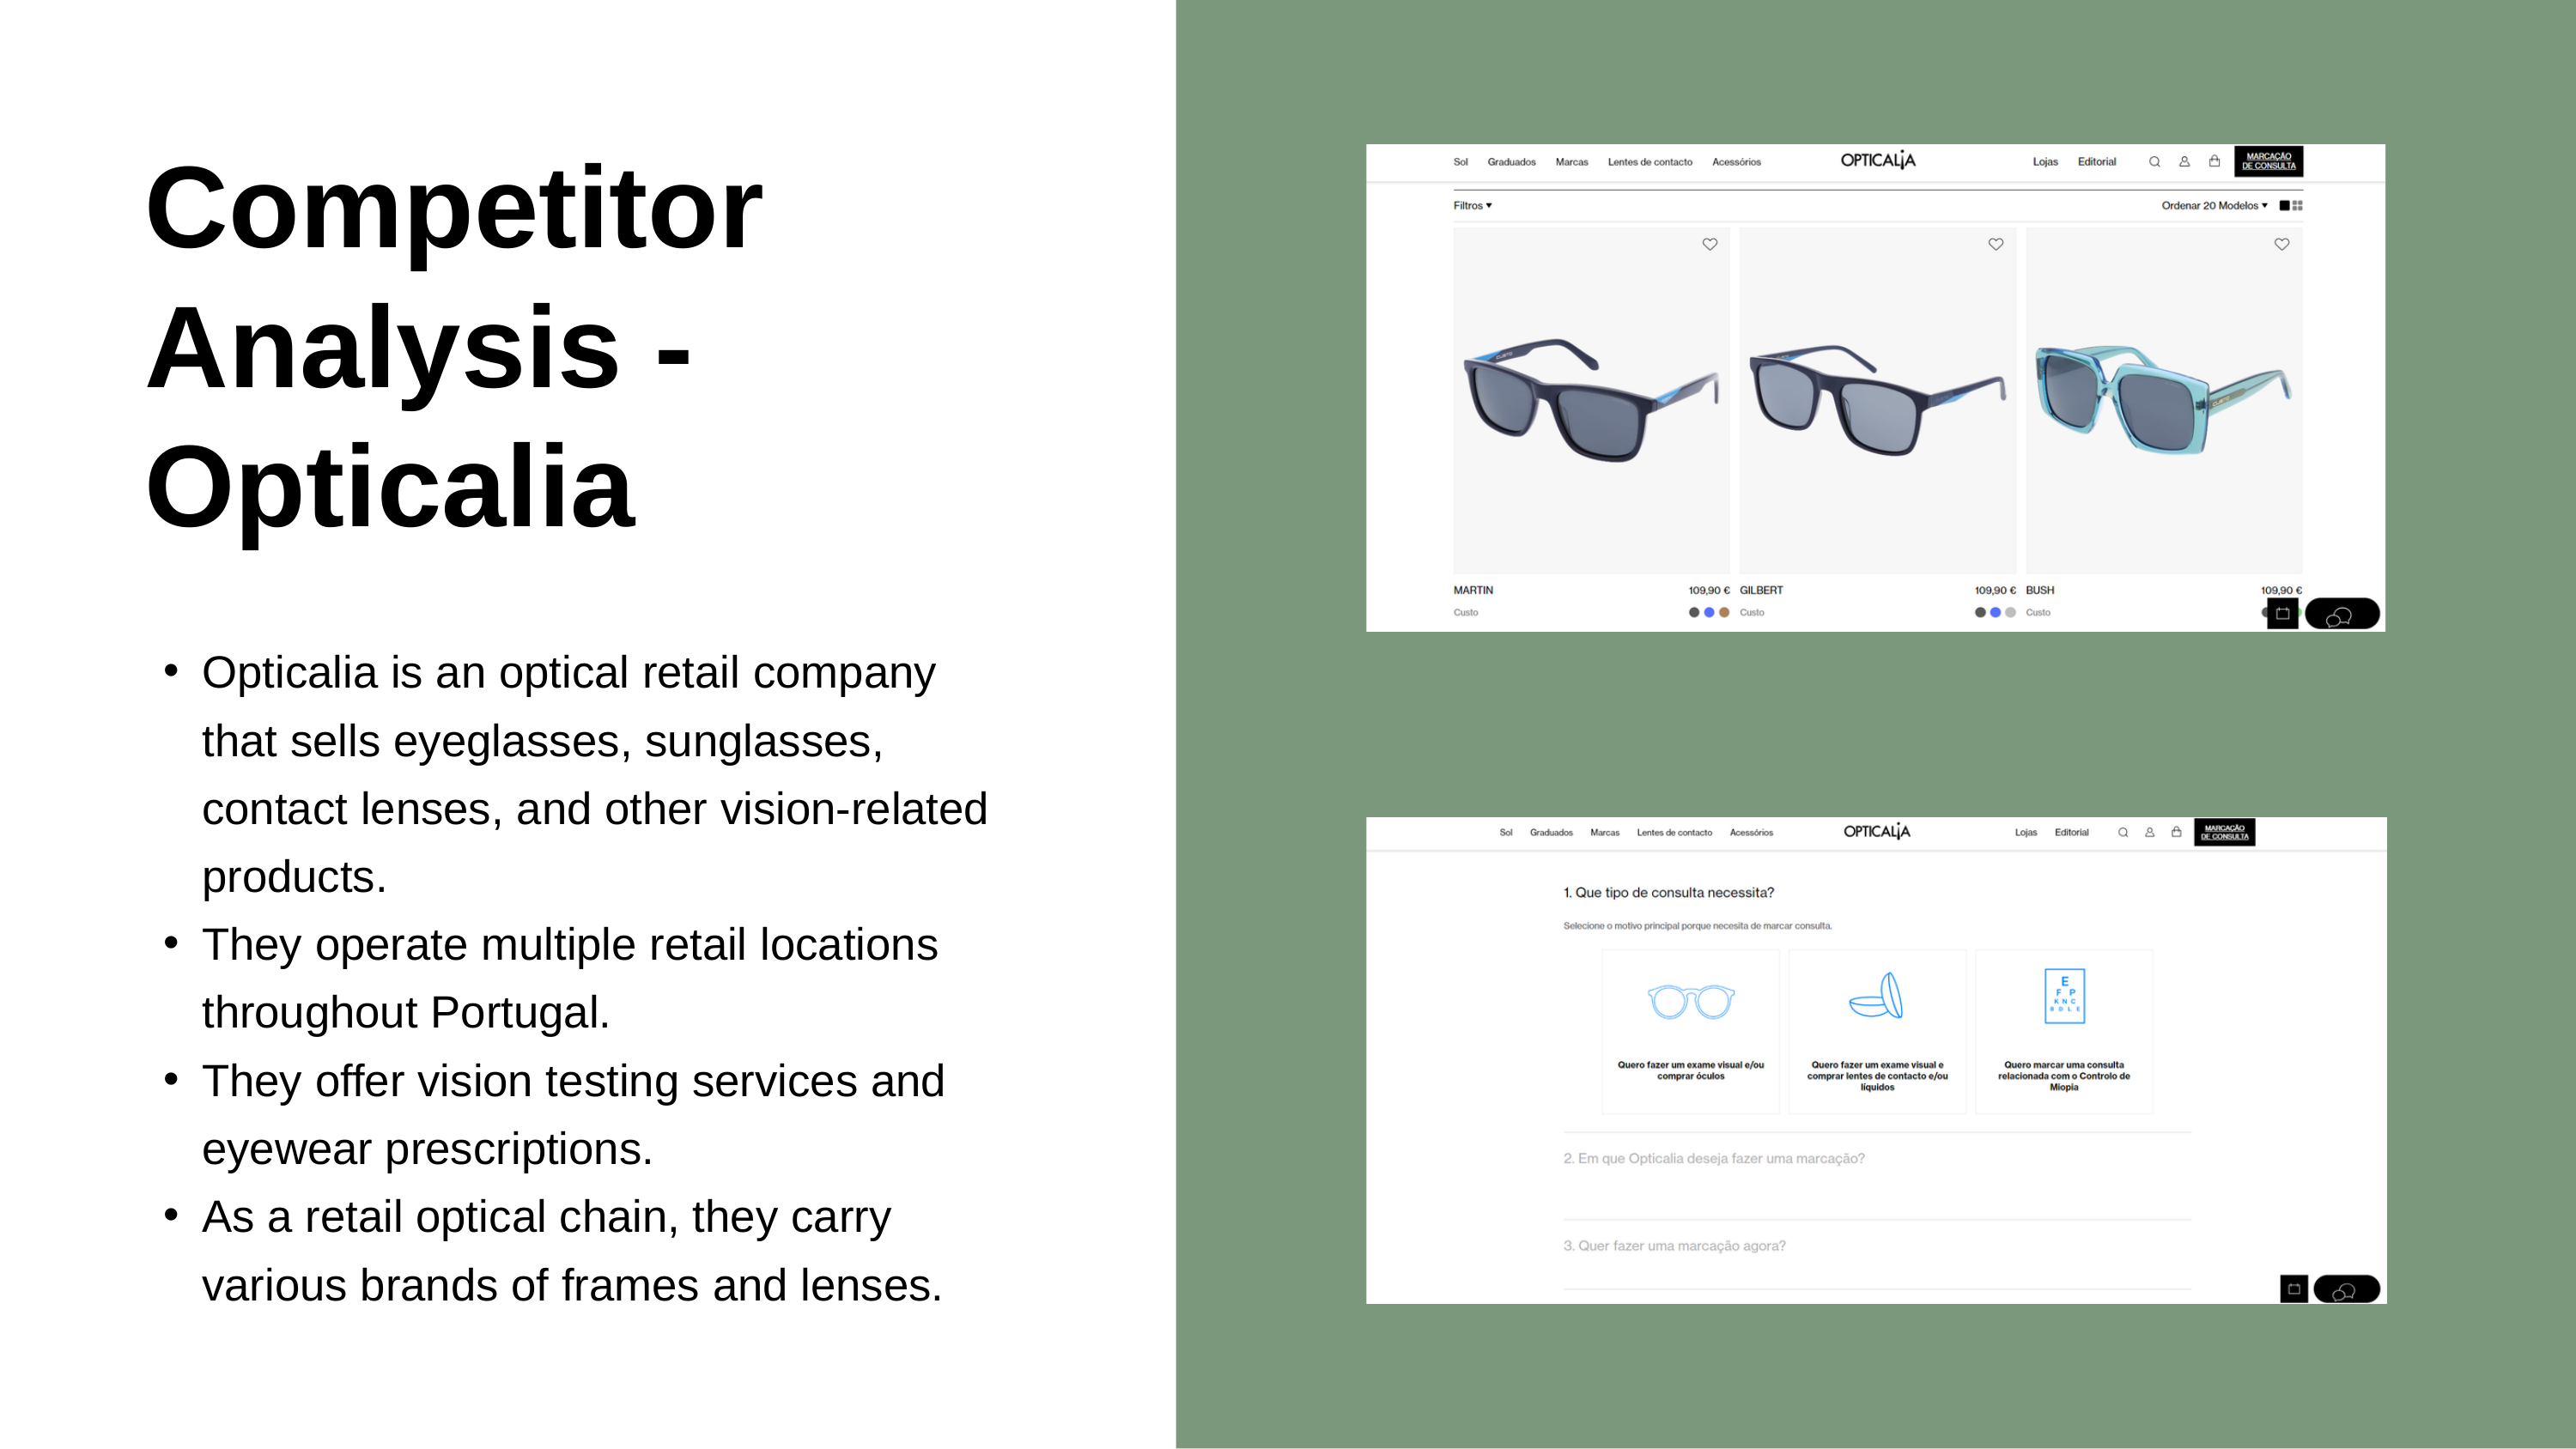

Competitor Analysis - Opticalia

Opticalia is an optical retail company that sells eyeglasses, sunglasses, contact lenses, and other vision-related products.
They operate multiple retail locations throughout Portugal.
They offer vision testing services and eyewear prescriptions.
As a retail optical chain, they carry various brands of frames and lenses.